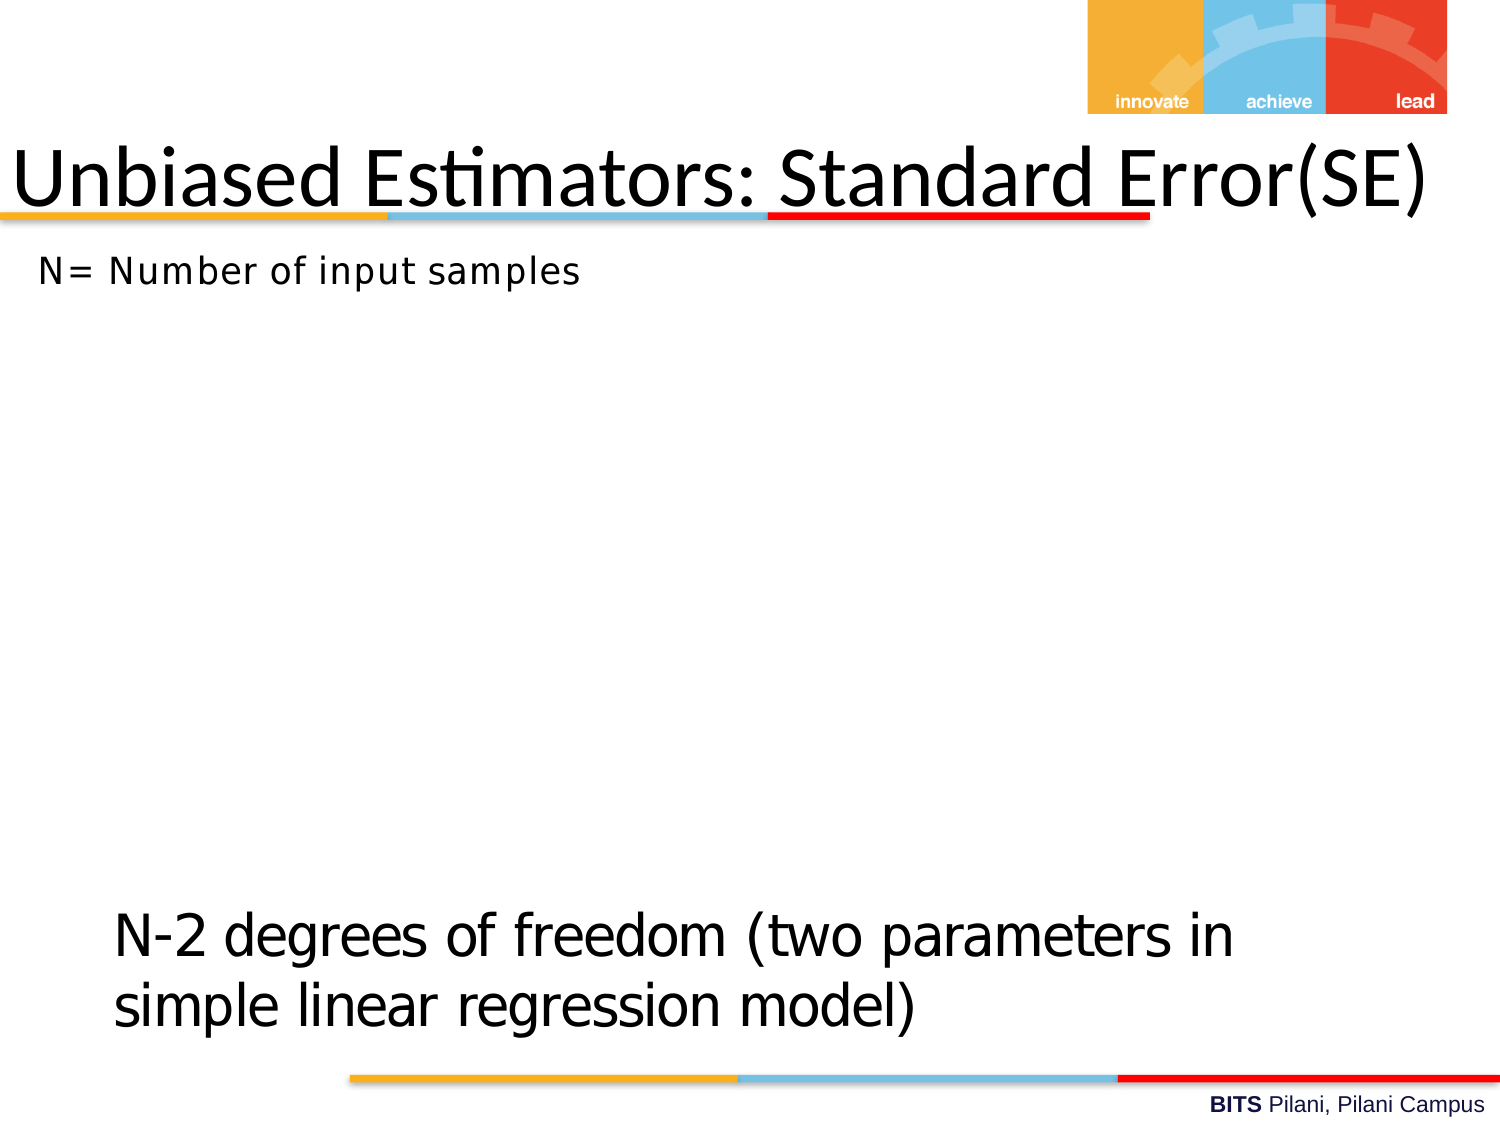

Unbiased Estimators: Standard Error(SE)

N= Number of input samples
N-2 degrees of freedom (two parameters in simple linear regression model)